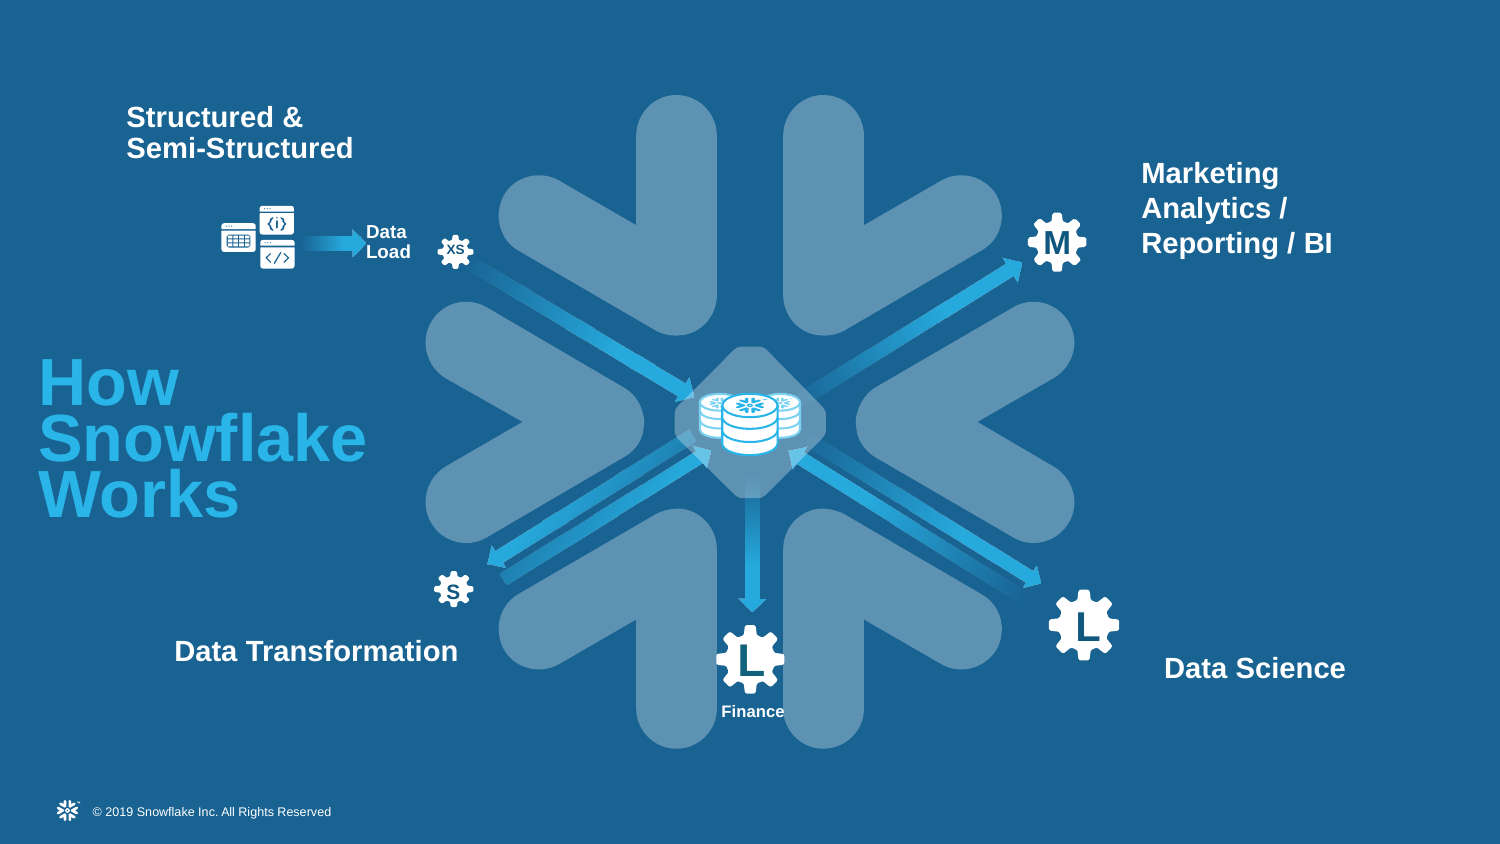

Structured &
Semi-Structured

Data Load

Marketing
Analytics / Reporting / BI

 M
XS

How Snowflake Works

Data Transformation

Data Science

Finance
  S

 L
L